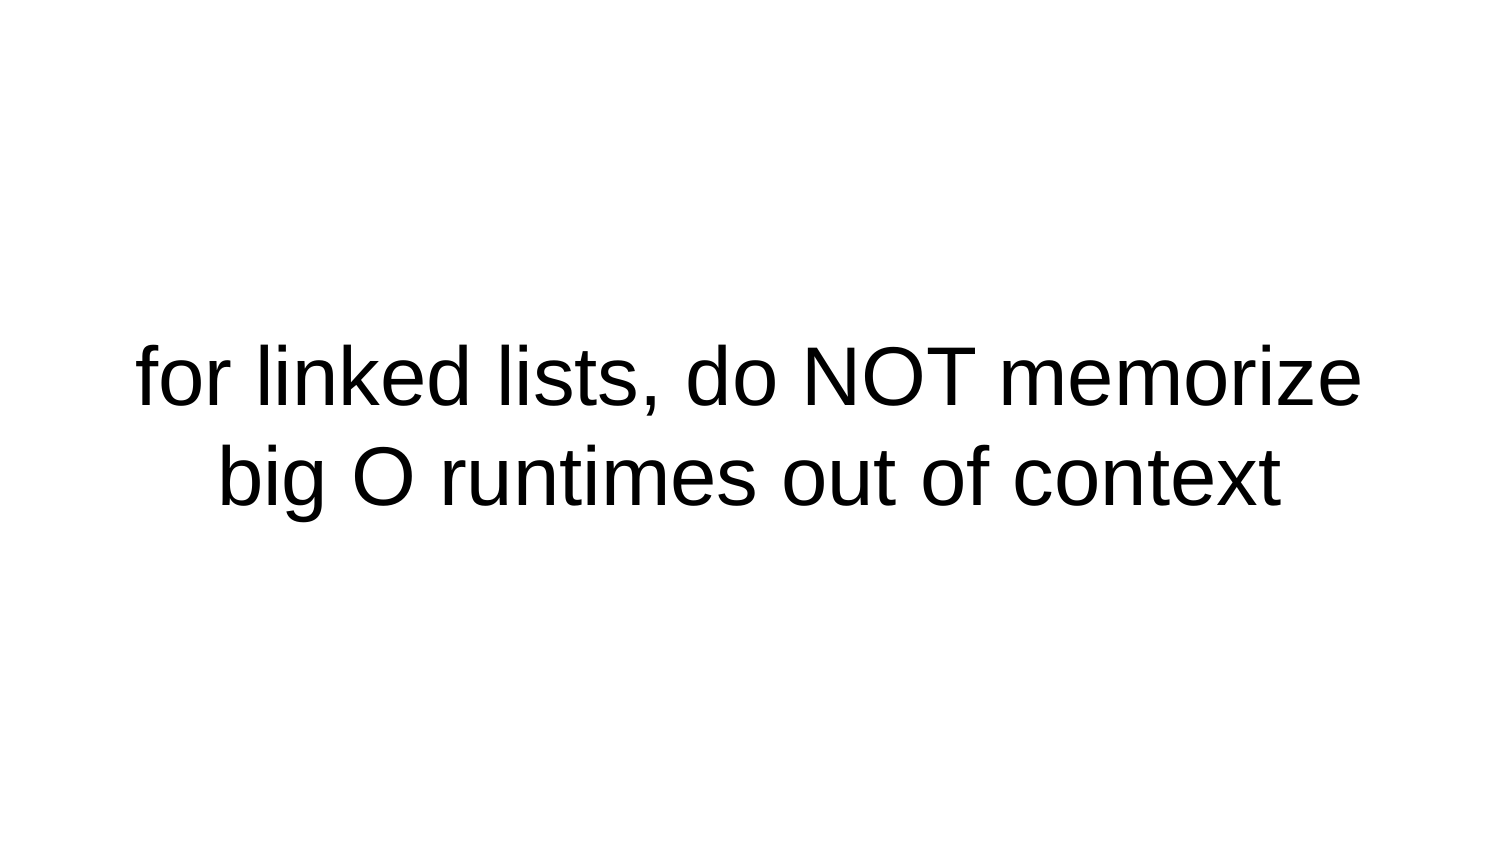

# for linked lists, do NOT memorize big O runtimes out of context